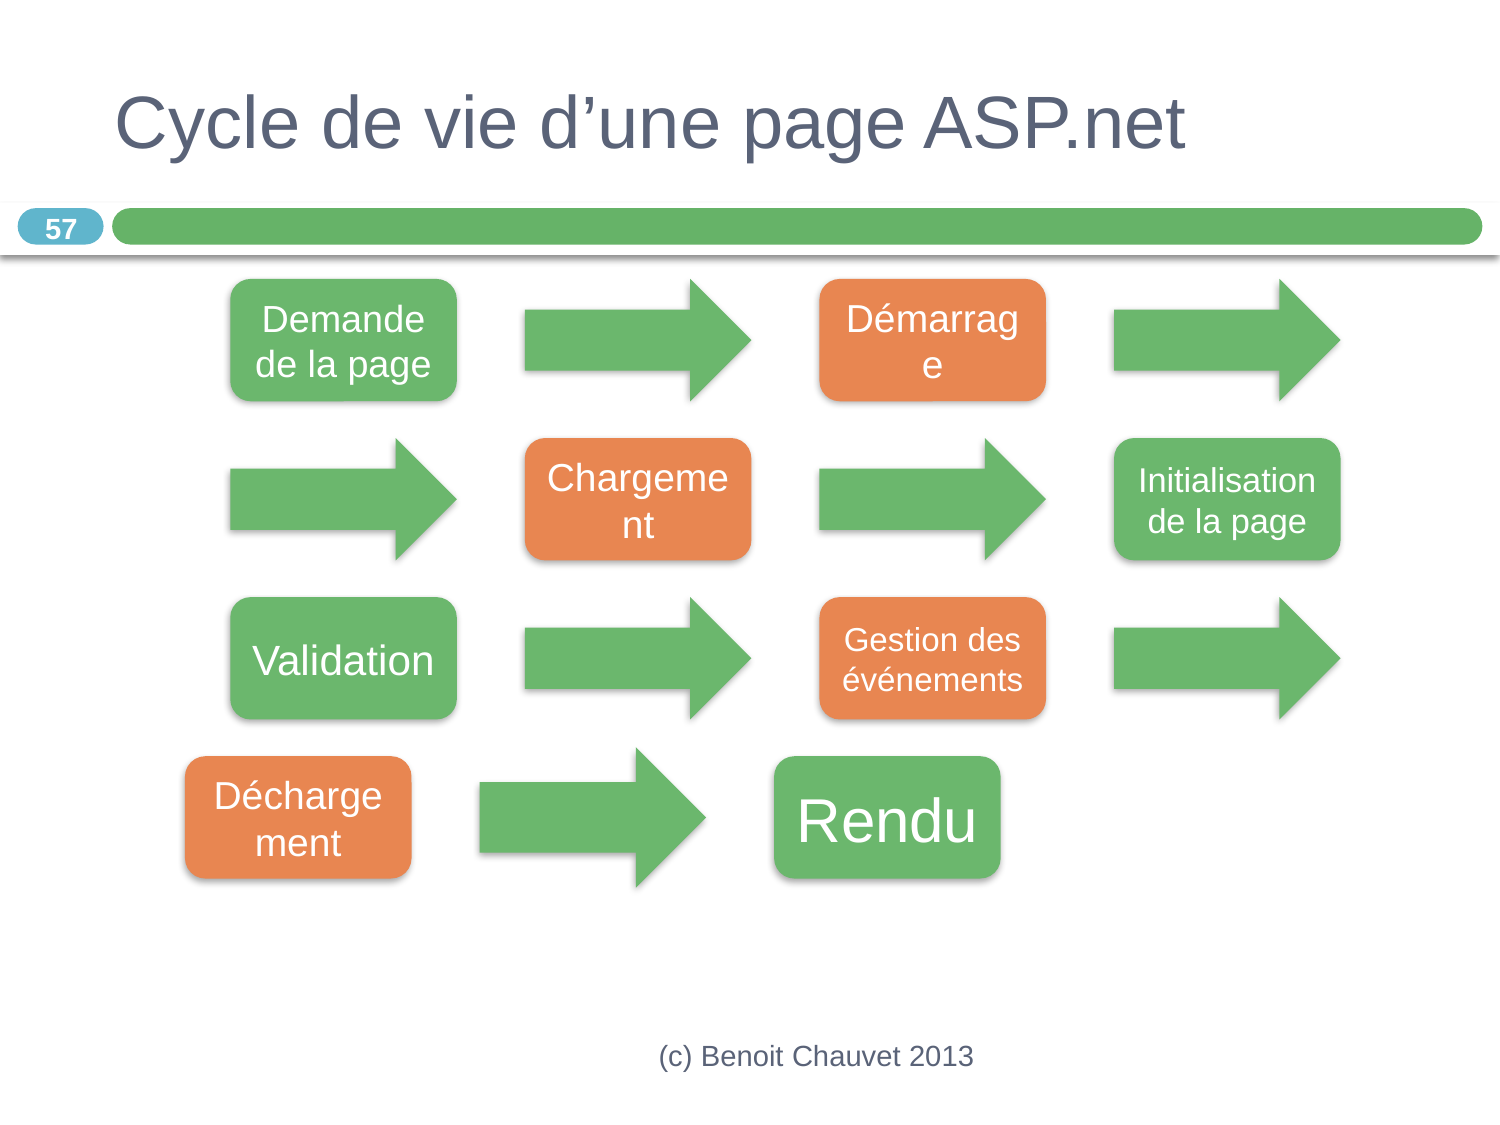

# Cycle de vie d’une page ASP.net
57
Demande de la page
Démarrage
Initialisation de la page
Chargement
Validation
Gestion des événements
Rendu
Déchargement
(c) Benoit Chauvet 2013